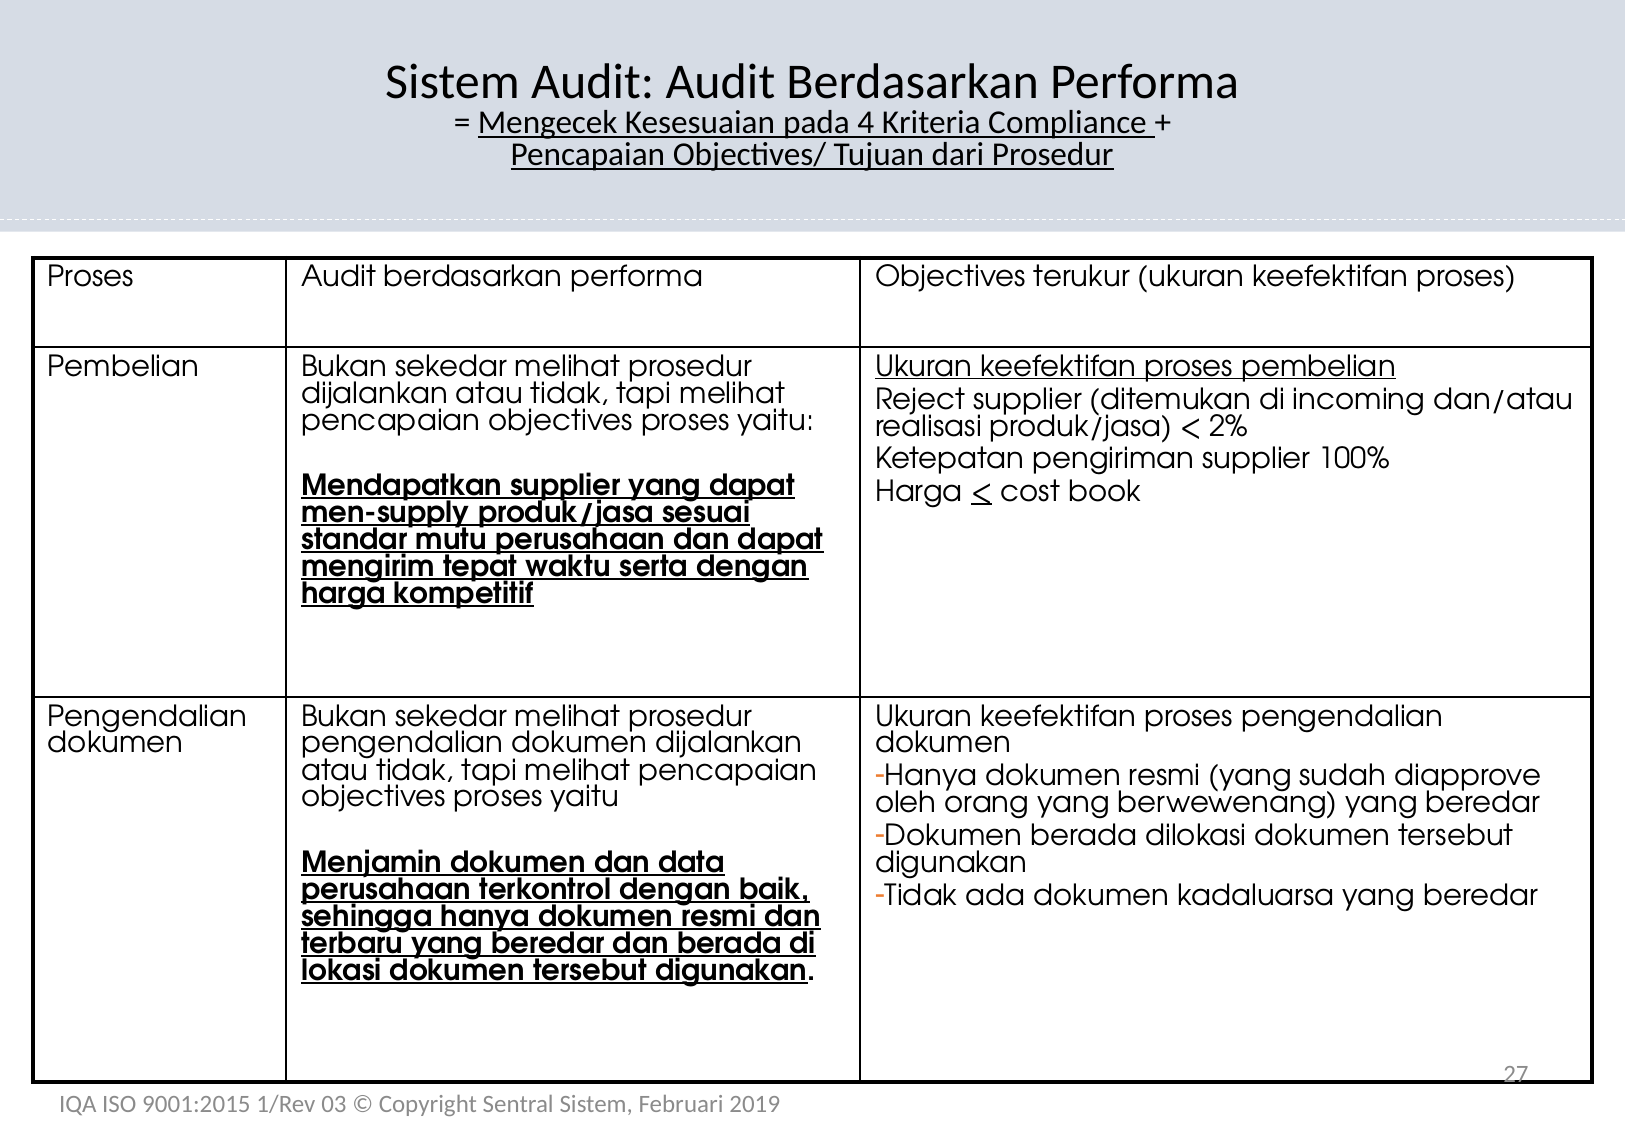

Sistem Audit: Audit Berdasarkan Performa
= Mengecek Kesesuaian pada 4 Kriteria Compliance +
Pencapaian Objectives/ Tujuan dari Prosedur
| Proses | Audit berdasarkan performa | Objectives terukur (ukuran keefektifan proses) |
| --- | --- | --- |
| Pembelian | Bukan sekedar melihat prosedur dijalankan atau tidak, tapi melihat pencapaian objectives proses yaitu: Mendapatkan supplier yang dapat men-supply produk/jasa sesuai standar mutu perusahaan dan dapat mengirim tepat waktu serta dengan harga kompetitif | Ukuran keefektifan proses pembelian Reject supplier (ditemukan di incoming dan/atau realisasi produk/jasa) < 2% Ketepatan pengiriman supplier 100% Harga < cost book |
| Pengendalian dokumen | Bukan sekedar melihat prosedur pengendalian dokumen dijalankan atau tidak, tapi melihat pencapaian objectives proses yaitu Menjamin dokumen dan data perusahaan terkontrol dengan baik, sehingga hanya dokumen resmi dan terbaru yang beredar dan berada di lokasi dokumen tersebut digunakan. | Ukuran keefektifan proses pengendalian dokumen Hanya dokumen resmi (yang sudah diapprove oleh orang yang berwewenang) yang beredar Dokumen berada dilokasi dokumen tersebut digunakan Tidak ada dokumen kadaluarsa yang beredar |
27
IQA ISO 9001:2015 1/Rev 03 © Copyright Sentral Sistem, Februari 2019